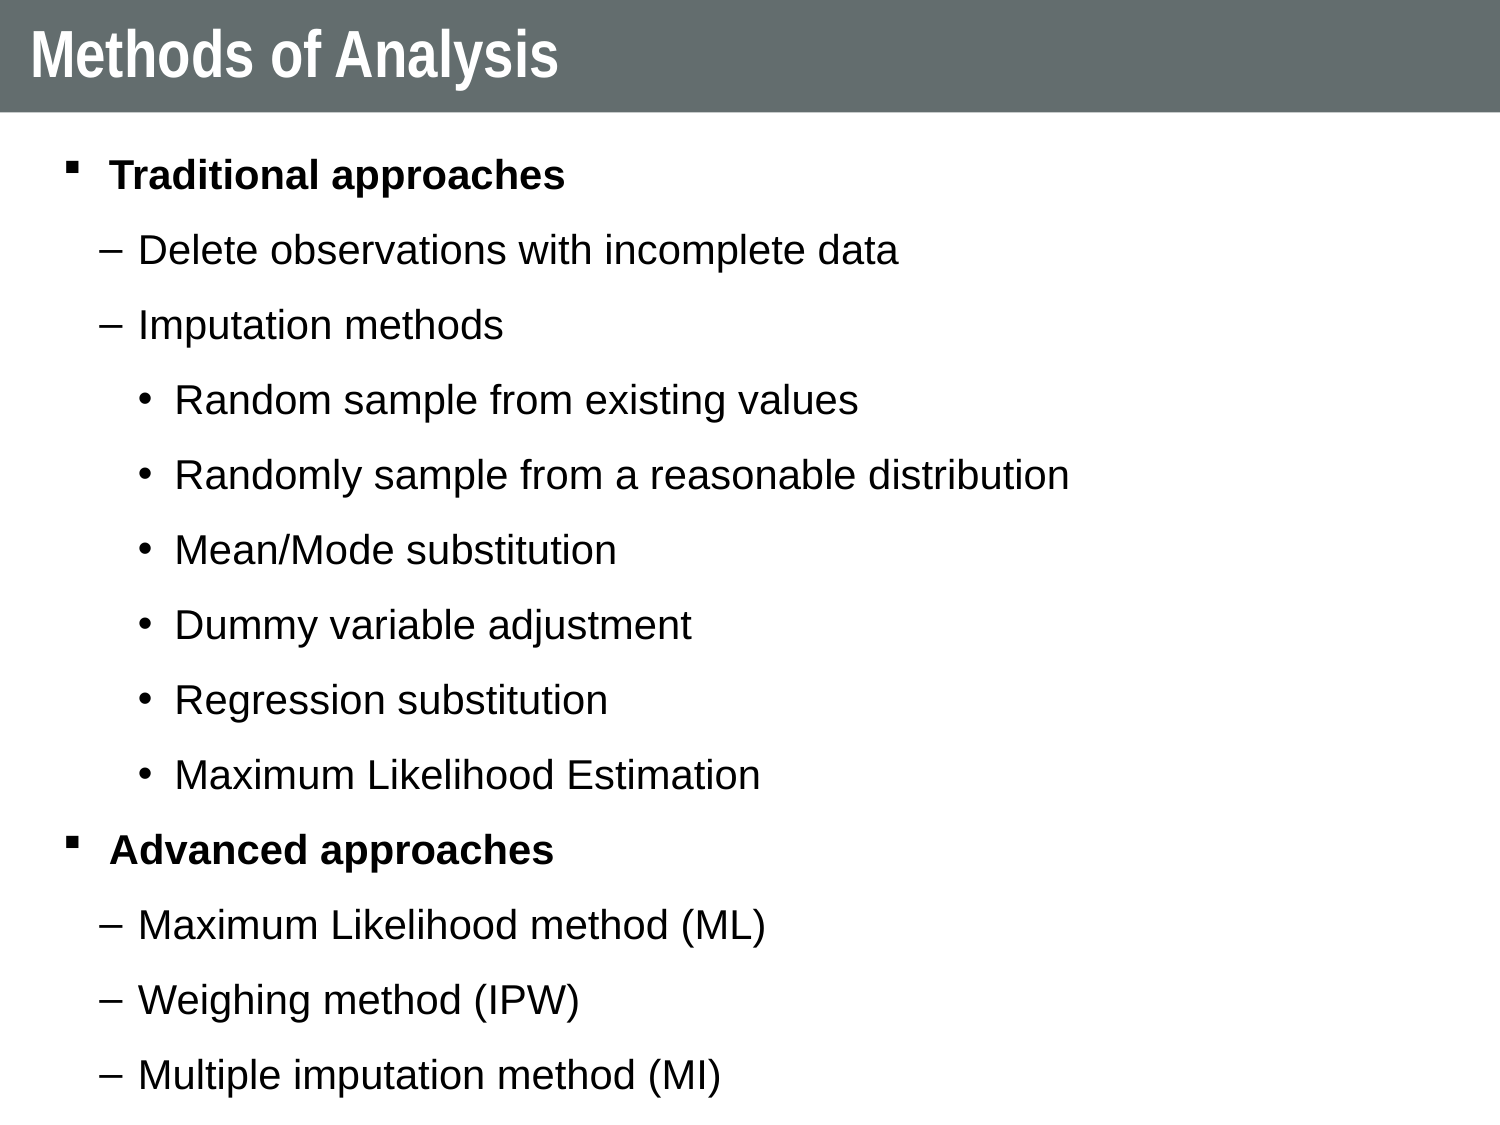

# Methods of Analysis
Traditional approaches
Delete observations with incomplete data
Imputation methods
Random sample from existing values
Randomly sample from a reasonable distribution
Mean/Mode substitution
Dummy variable adjustment
Regression substitution
Maximum Likelihood Estimation
Advanced approaches
Maximum Likelihood method (ML)
Weighing method (IPW)
Multiple imputation method (MI)